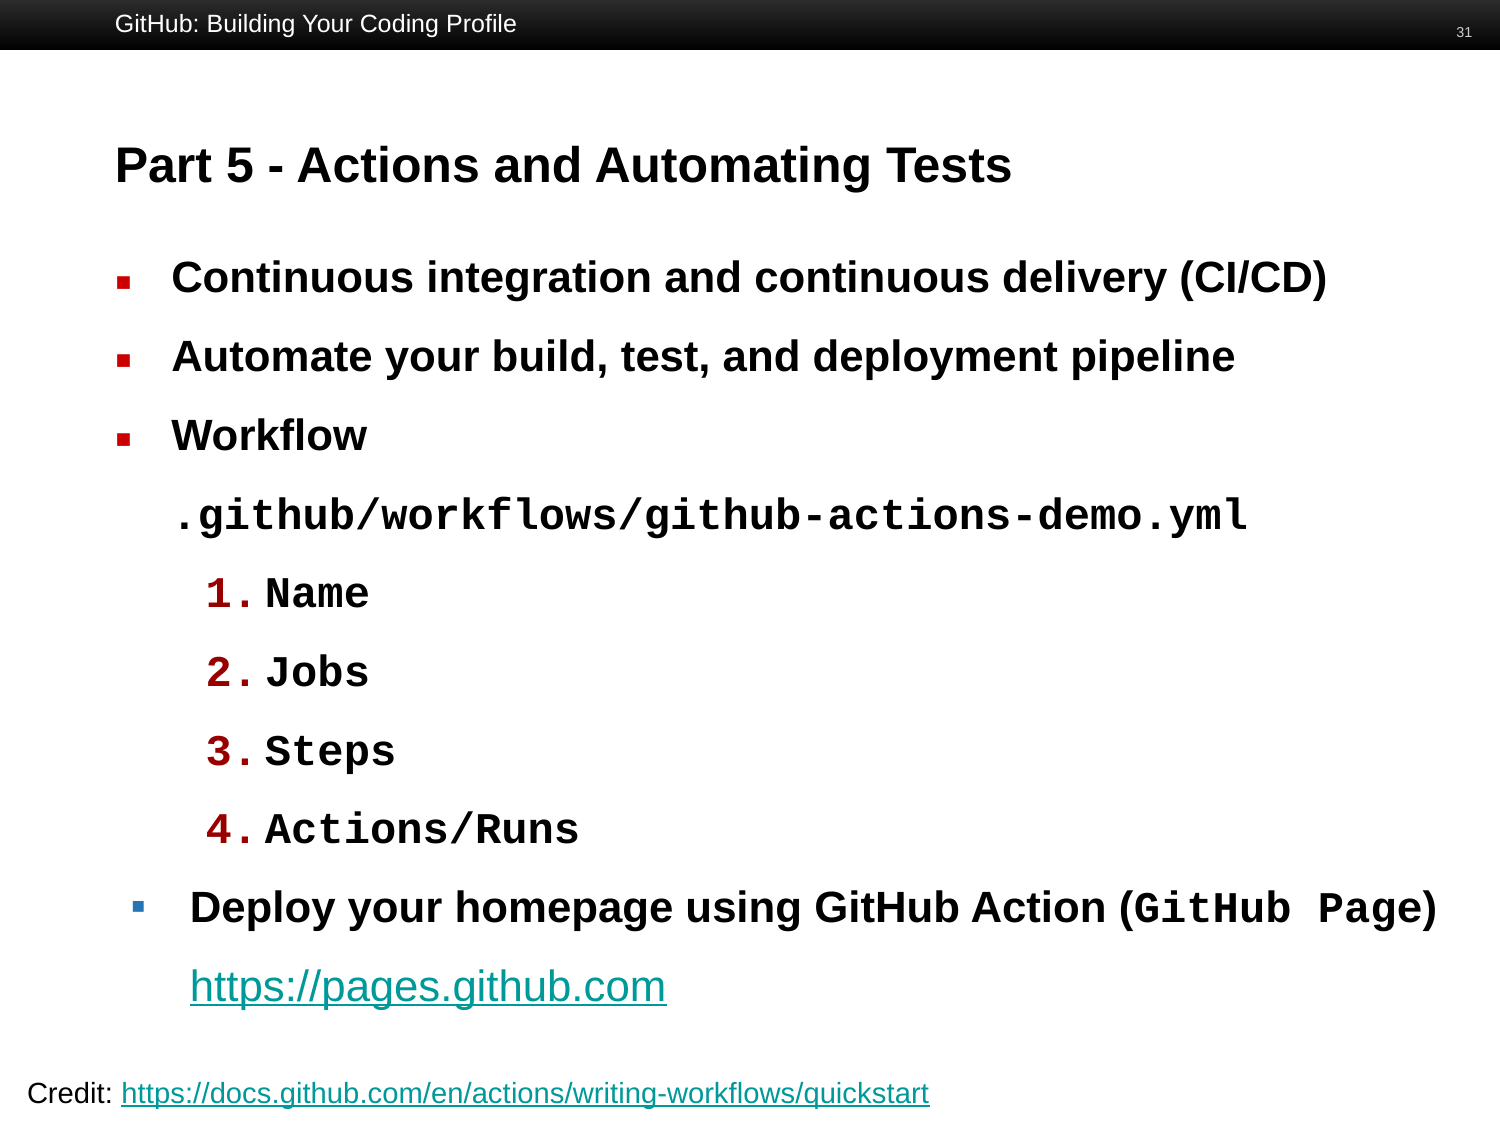

GitHub: Building Your Coding Profile

 31
# Part 5 - Actions and Automating Tests
Continuous integration and continuous delivery (CI/CD)
Automate your build, test, and deployment pipeline
Workflow
.github/workflows/github-actions-demo.yml
Name
Jobs
Steps
Actions/Runs
Deploy your homepage using GitHub Action (GitHub Page)
https://pages.github.com

Credit: https://docs.github.com/en/actions/writing-workflows/quickstart